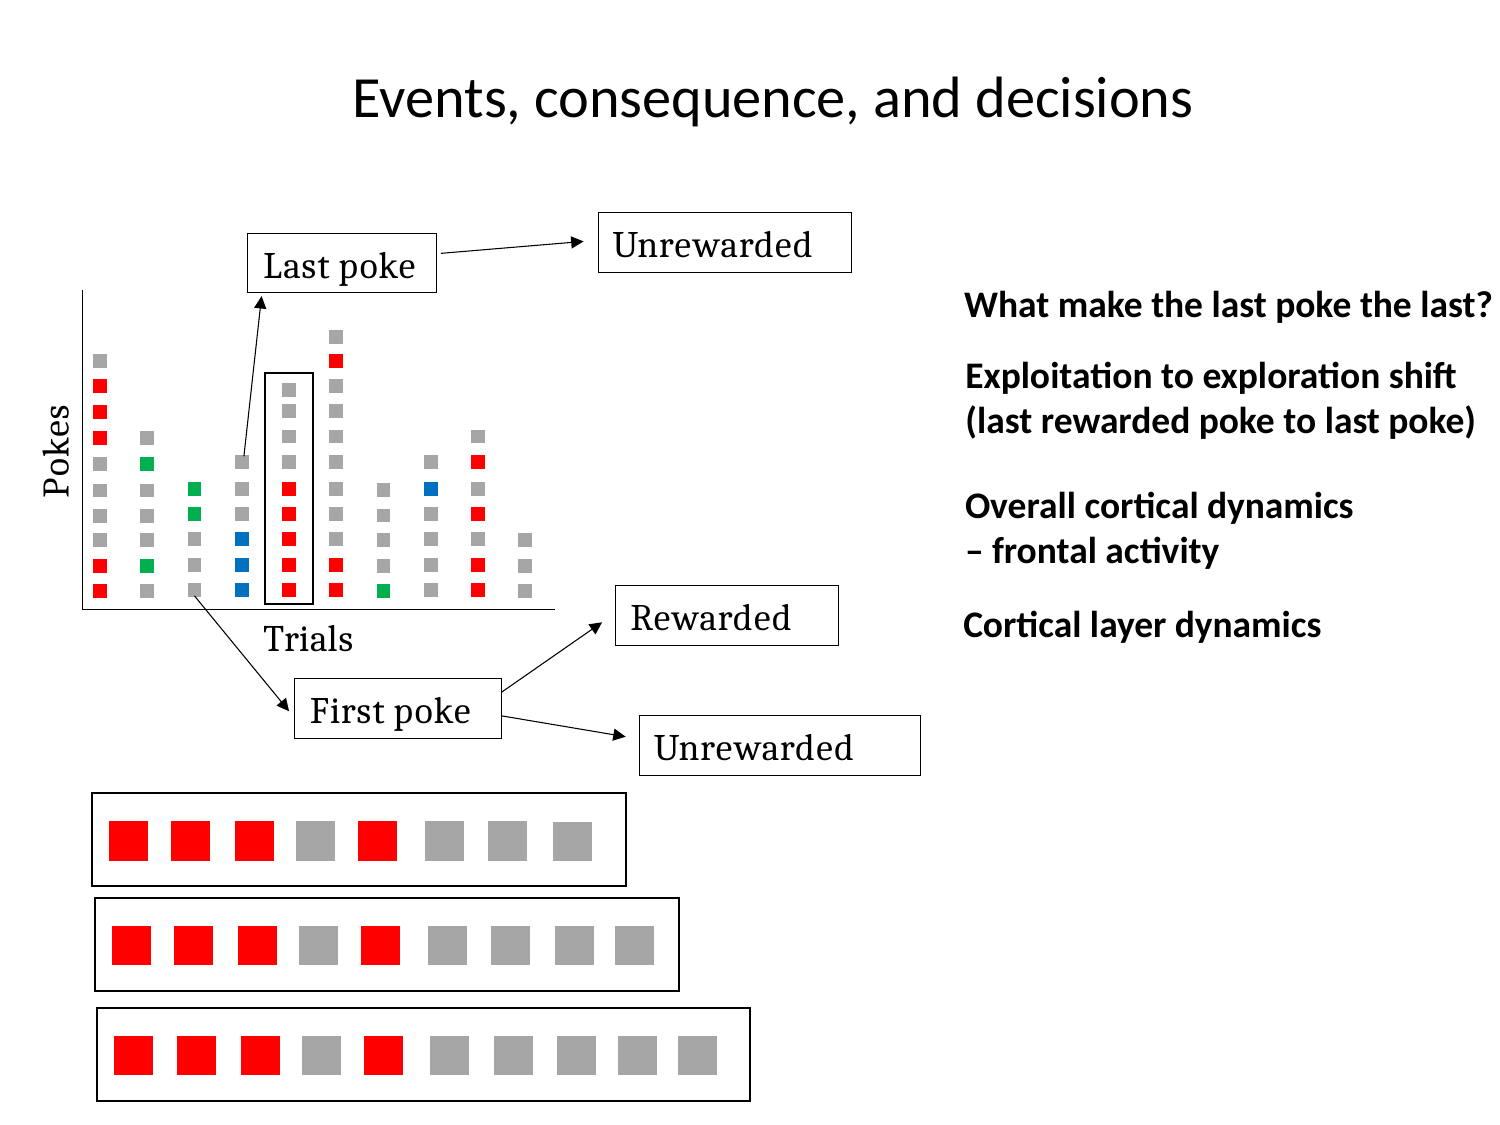

Events, consequence, and decisions
Unrewarded
Last poke
What make the last poke the last?

Exploitation to exploration shift
(last rewarded poke to last poke)

Pokes

Overall cortical dynamics – frontal activity

Rewarded

Cortical layer dynamics
Trials
First poke
Unrewarded